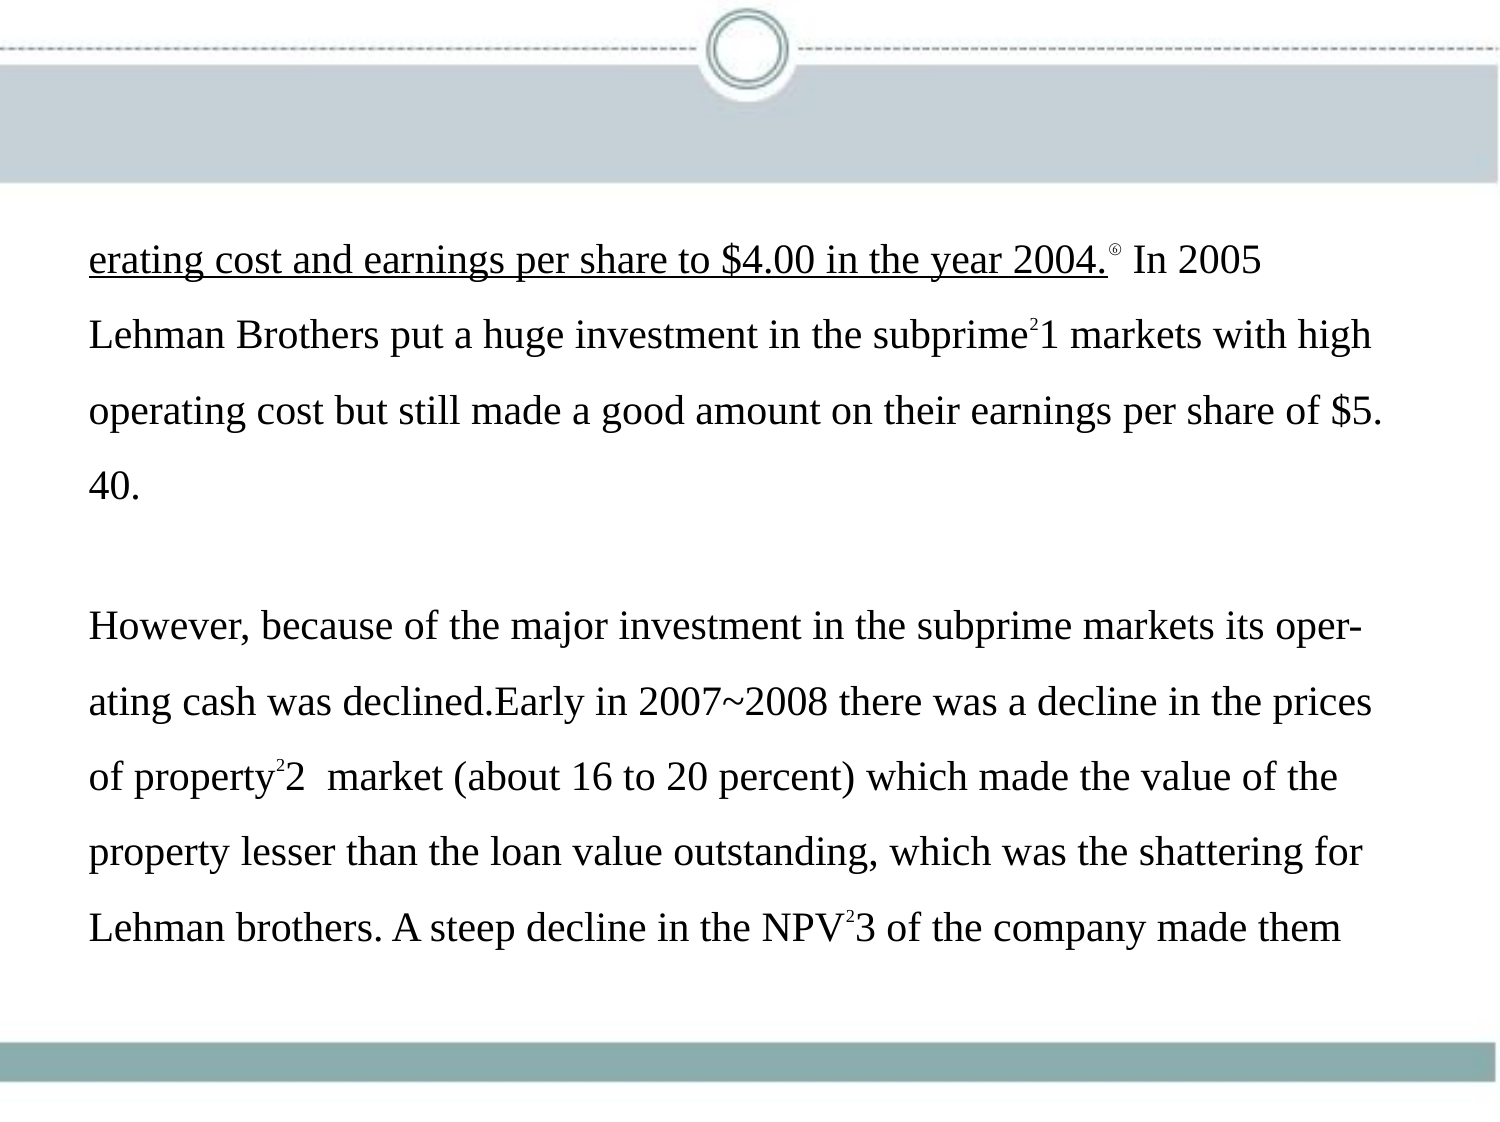

erating cost and earnings per share to $4.00 in the year 2004.⑥ In 2005
Lehman Brothers put a huge investment in the subprime21 markets with high
operating cost but still made a good amount on their earnings per share of $5.
40.
However, because of the major investment in the subprime markets its oper-
ating cash was declined.Early in 2007~2008 there was a decline in the prices
of property22  market (about 16 to 20 percent) which made the value of the
property lesser than the loan value outstanding, which was the shattering for
Lehman brothers. A steep decline in the NPV23 of the company made them